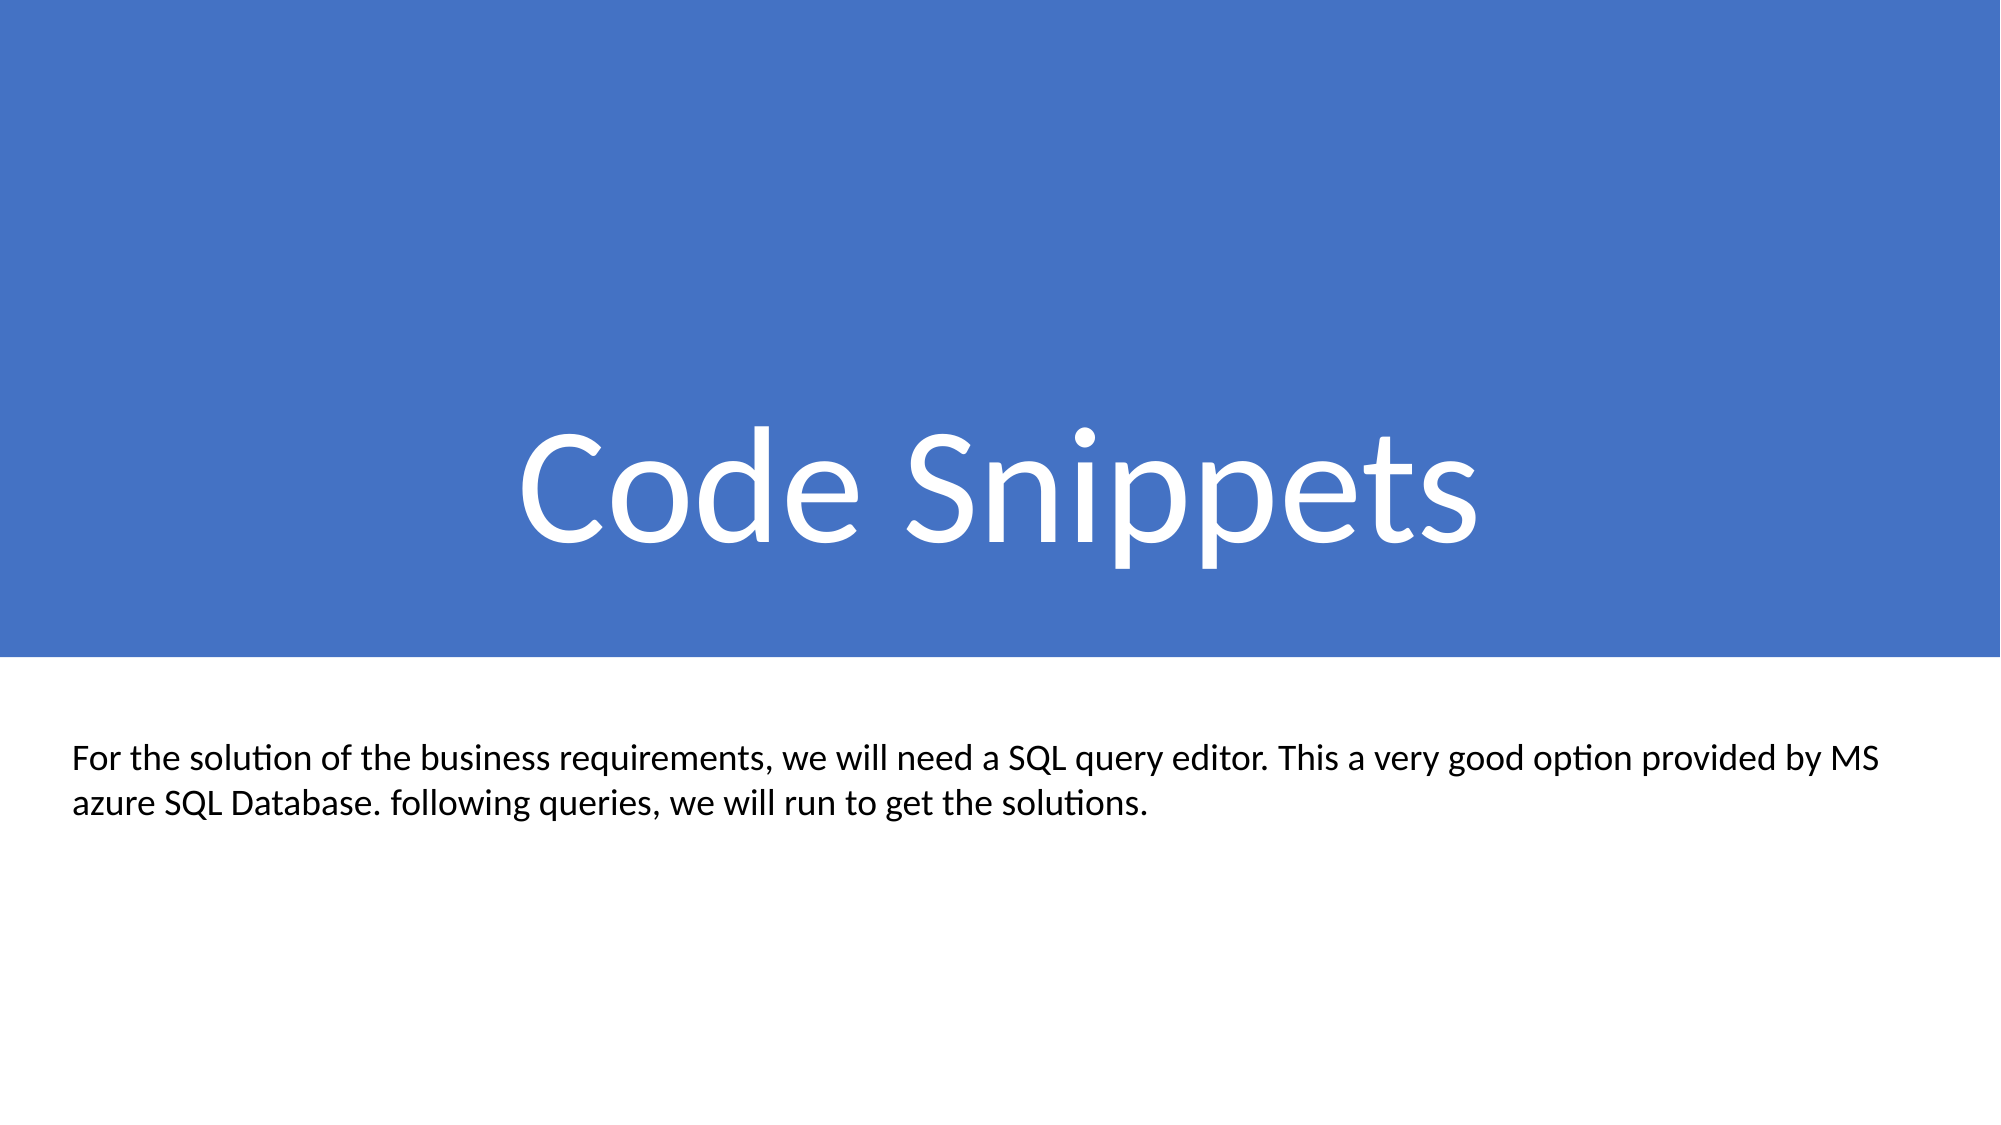

# Code Snippets
For the solution of the business requirements, we will need a SQL query editor. This a very good option provided by MS azure SQL Database. following queries, we will run to get the solutions.